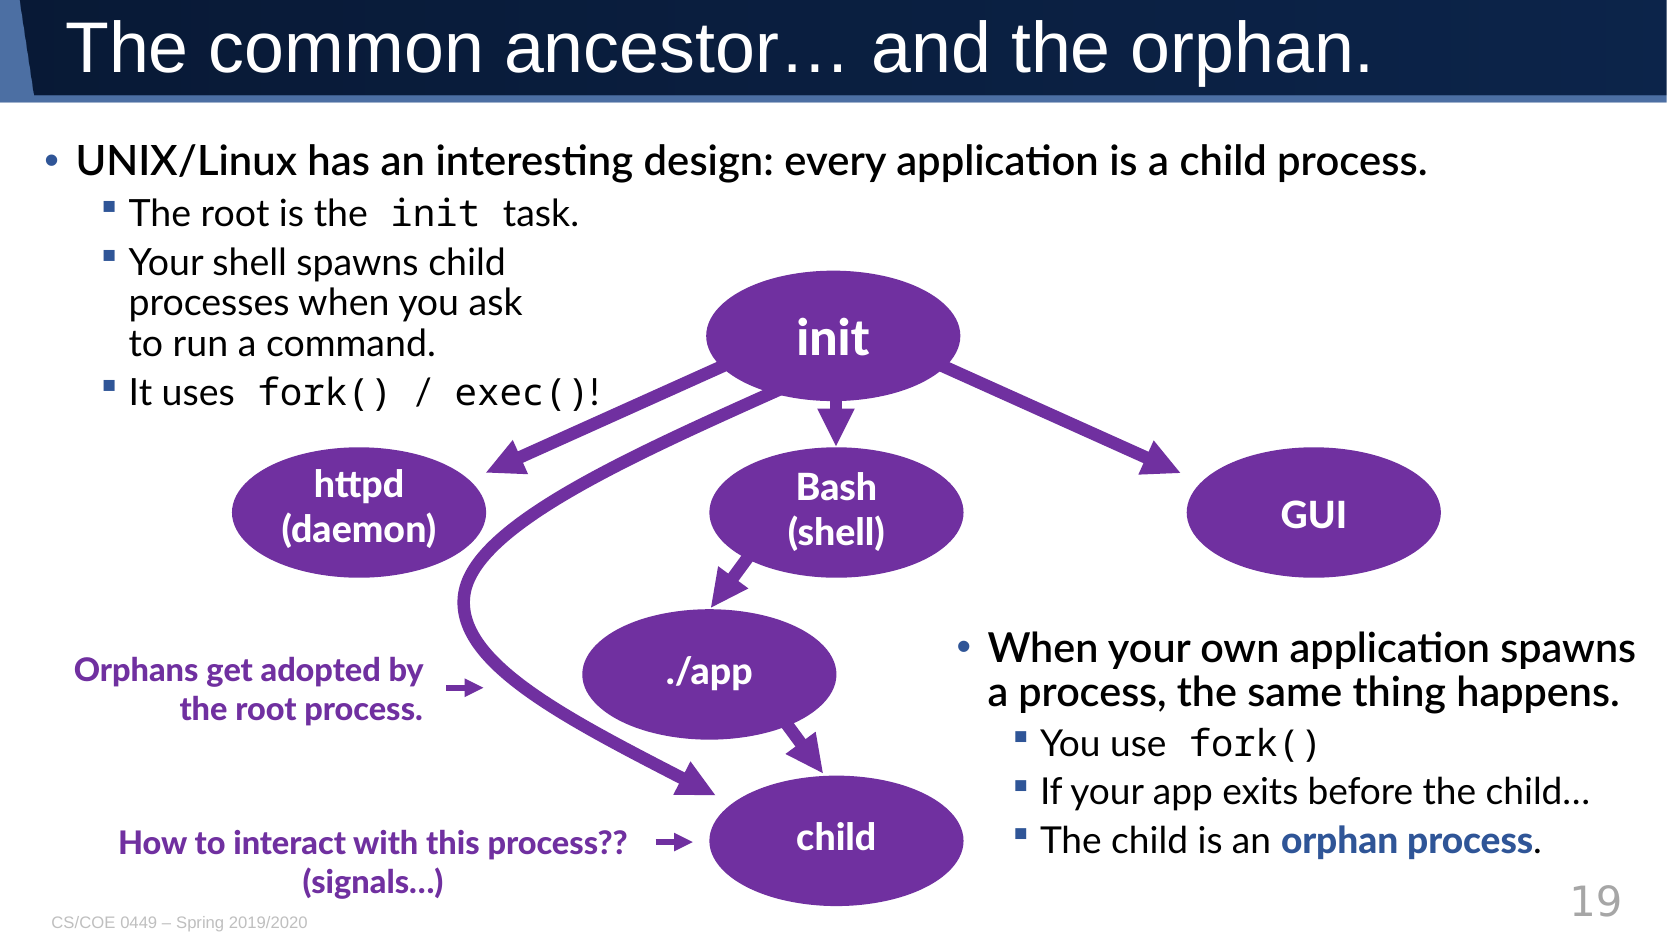

# The common ancestor… and the orphan.
UNIX/Linux has an interesting design: every application is a child process.
The root is the init task.
Your shell spawns child
processes when you ask
to run a command.
It uses fork() / exec()!

init

httpd (daemon)
Bash (shell)
GUI

When your own application spawns a process, the same thing happens.
You use fork()
If your app exits before the child…
The child is an orphan process.

./app
Orphans get adopted by the root process.

child
How to interact with this process??
(signals…)
CS/COE 0449 – Spring 2019/2020